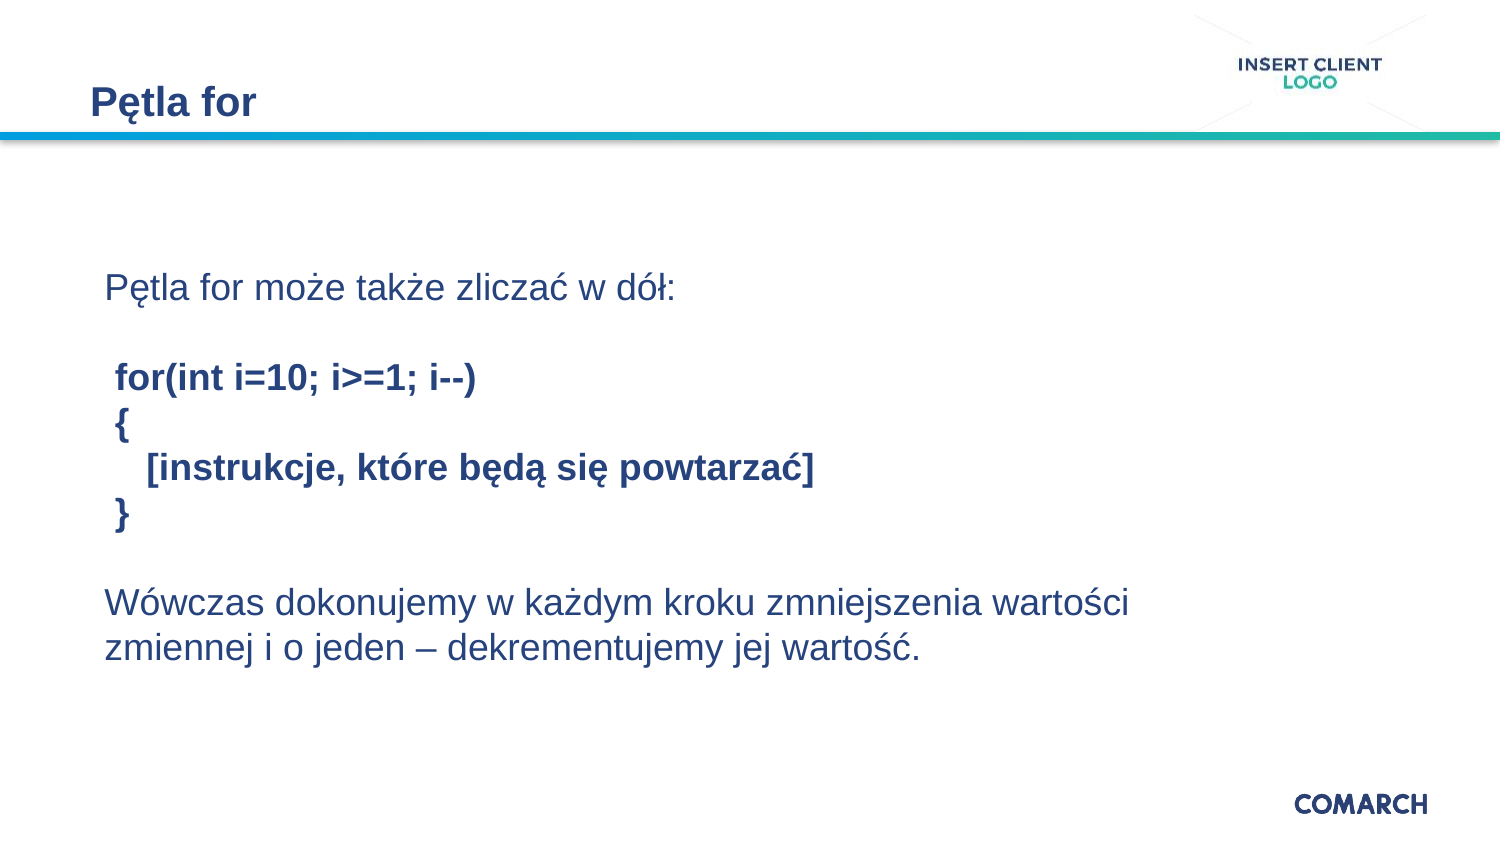

# Pętla for
Pętla for może także zliczać w dół:

 for(int i=10; i>=1; i--)
 {
    [instrukcje, które będą się powtarzać]
 }

Wówczas dokonujemy w każdym kroku zmniejszenia wartości zmiennej i o jeden – dekrementujemy jej wartość.